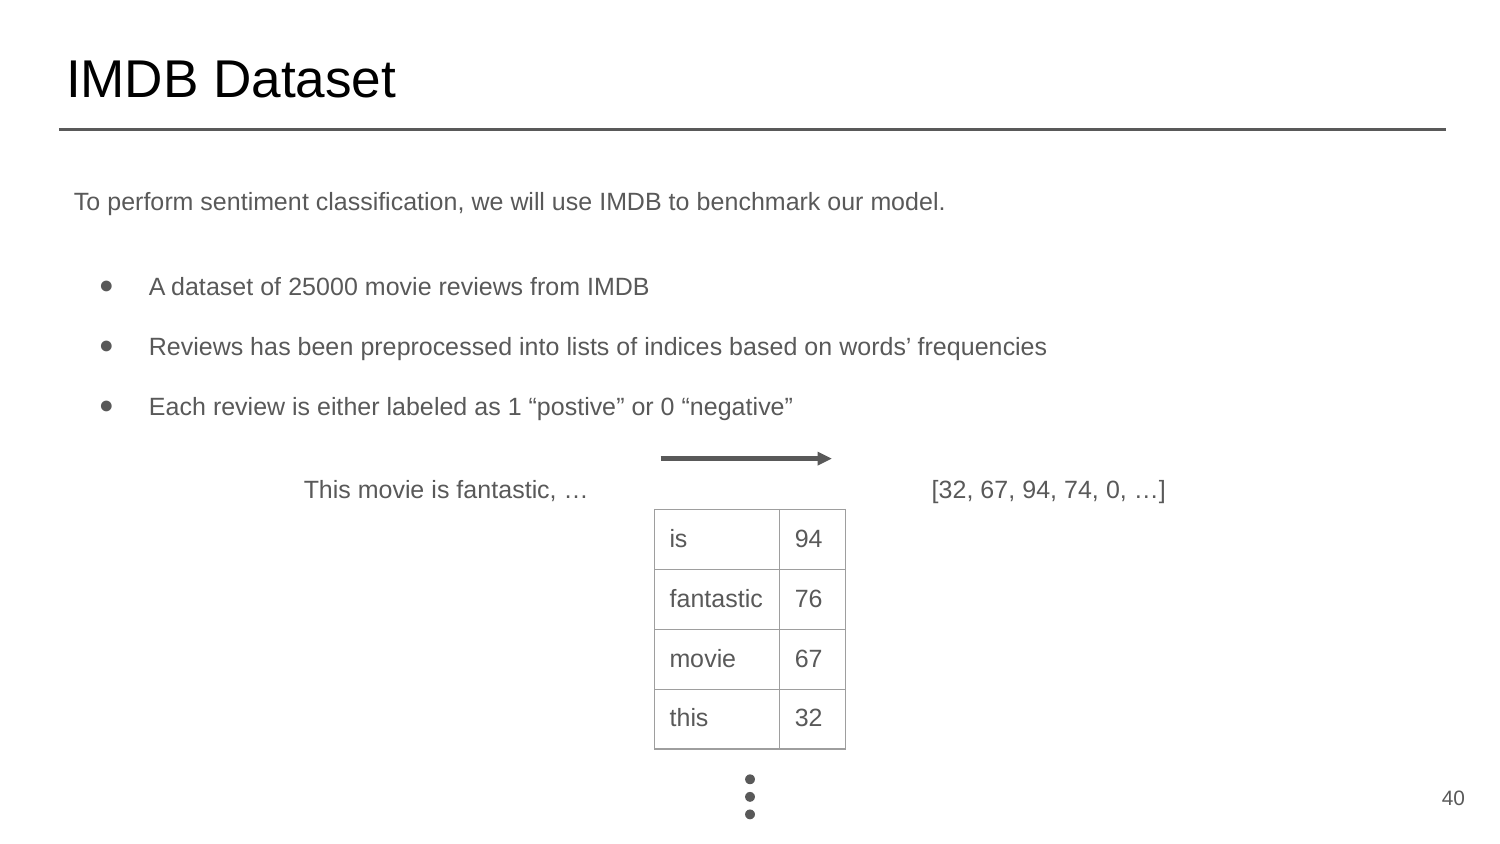

# IMDB Dataset
To perform sentiment classification, we will use IMDB to benchmark our model.
A dataset of 25000 movie reviews from IMDB
Reviews has been preprocessed into lists of indices based on words’ frequencies
Each review is either labeled as 1 “postive” or 0 “negative”
This movie is fantastic, …
[32, 67, 94, 74, 0, …]
| is | 94 |
| --- | --- |
| fantastic | 76 |
| movie | 67 |
| this | 32 |
40